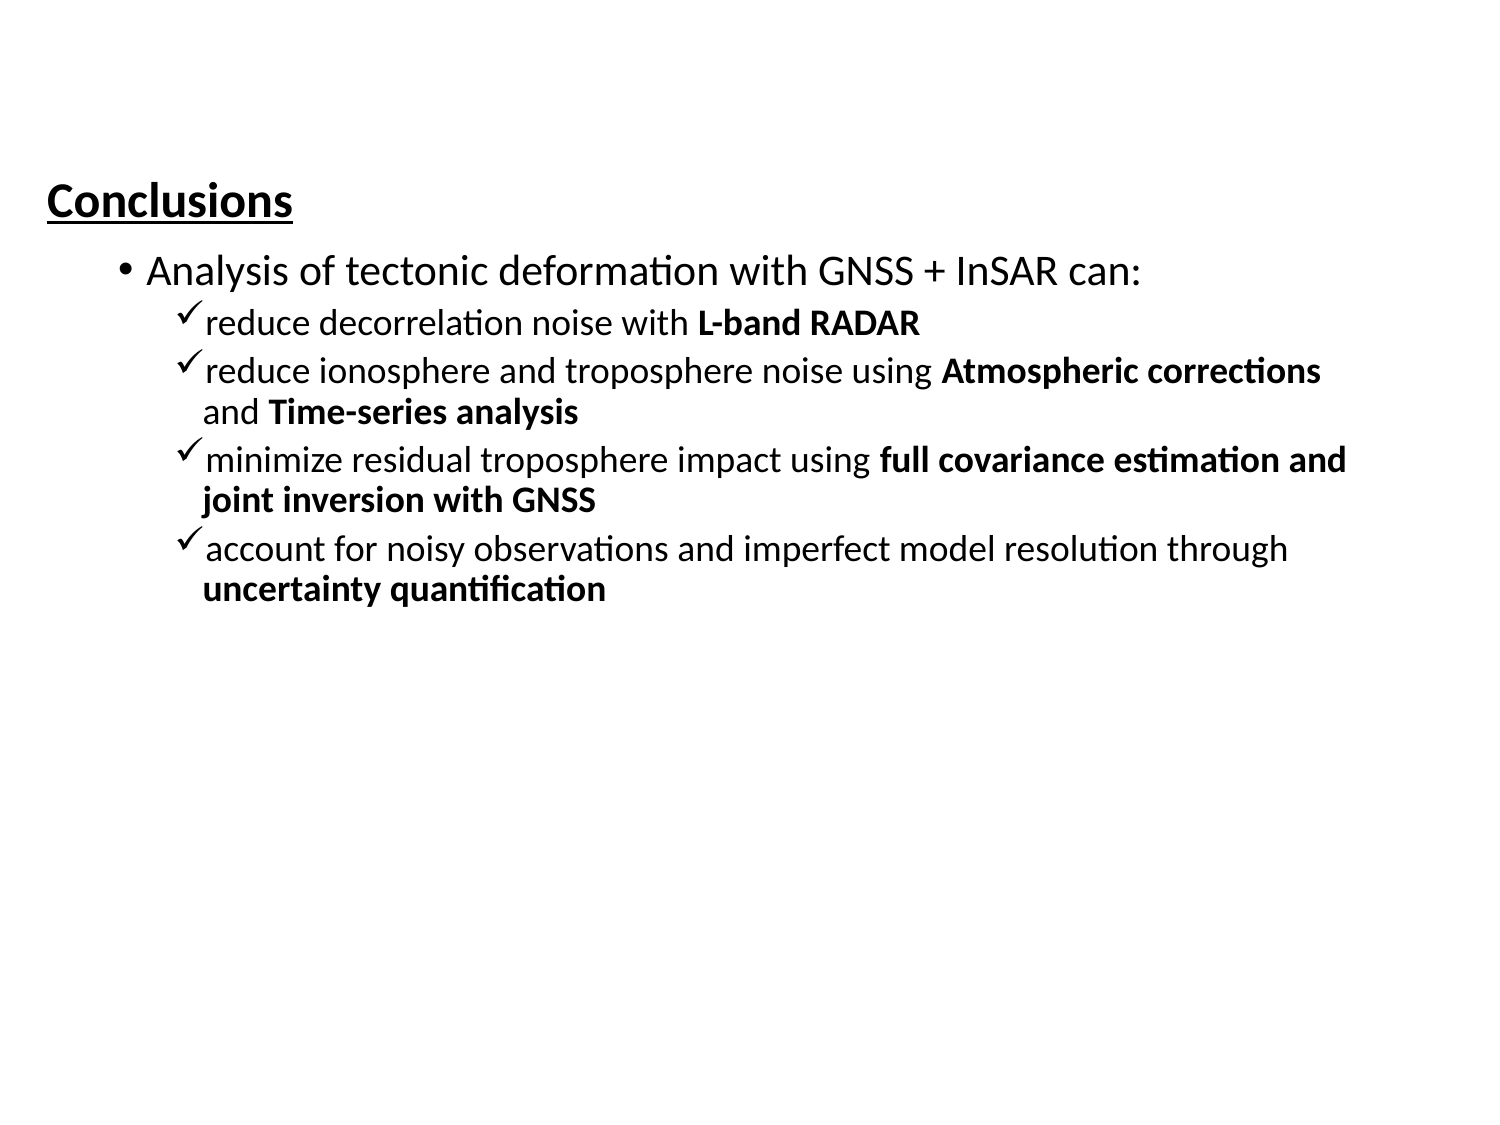

Conclusions
Analysis of tectonic deformation with GNSS + InSAR can:
reduce decorrelation noise with L-band RADAR
reduce ionosphere and troposphere noise using Atmospheric corrections and Time-series analysis
minimize residual troposphere impact using full covariance estimation and joint inversion with GNSS
account for noisy observations and imperfect model resolution through uncertainty quantification